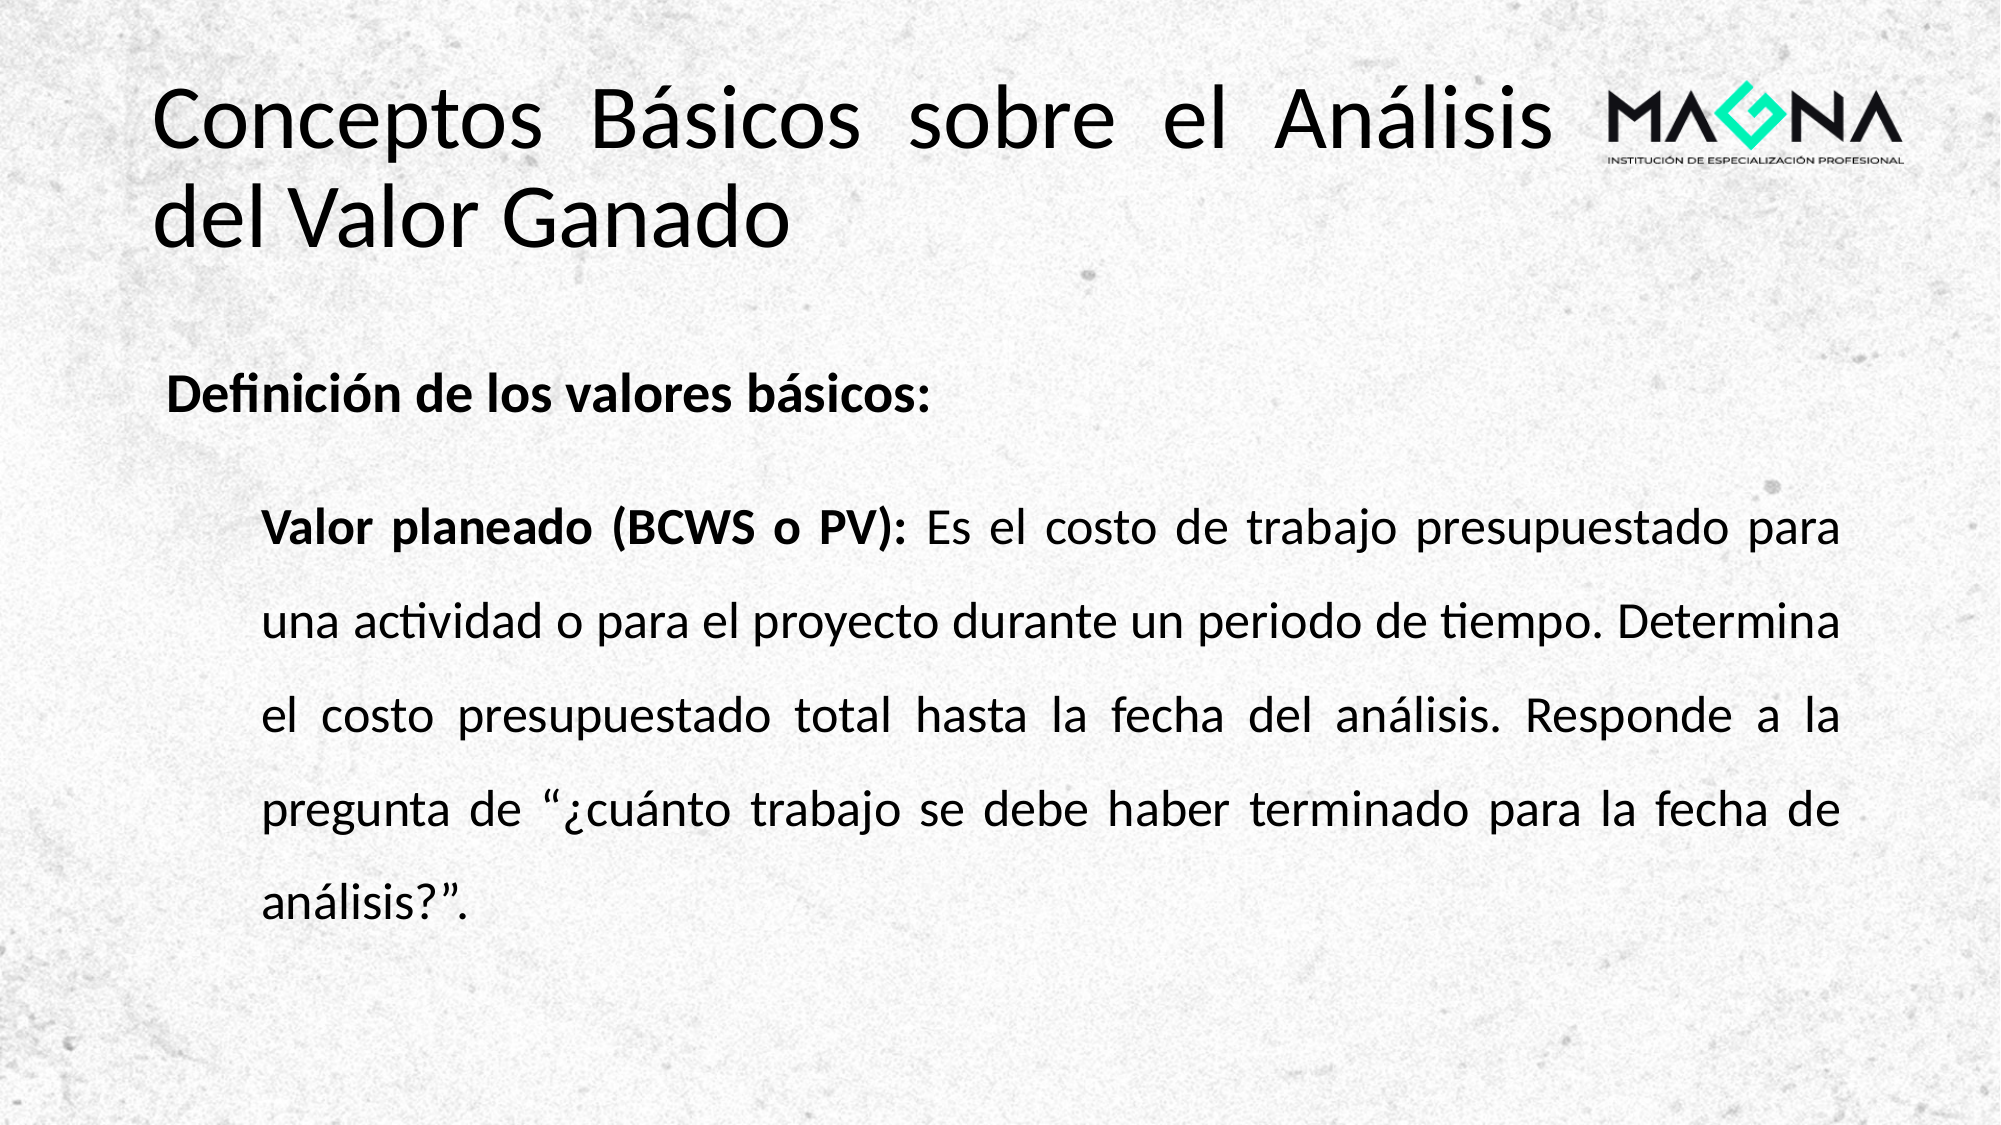

# Conceptos Básicos sobre el Análisis del Valor Ganado
Definición de los valores básicos:
Valor planeado (BCWS o PV): Es el costo de trabajo presupuestado para una actividad o para el proyecto durante un periodo de tiempo. Determina el costo presupuestado total hasta la fecha del análisis. Responde a la pregunta de “¿cuánto trabajo se debe haber terminado para la fecha de análisis?”.